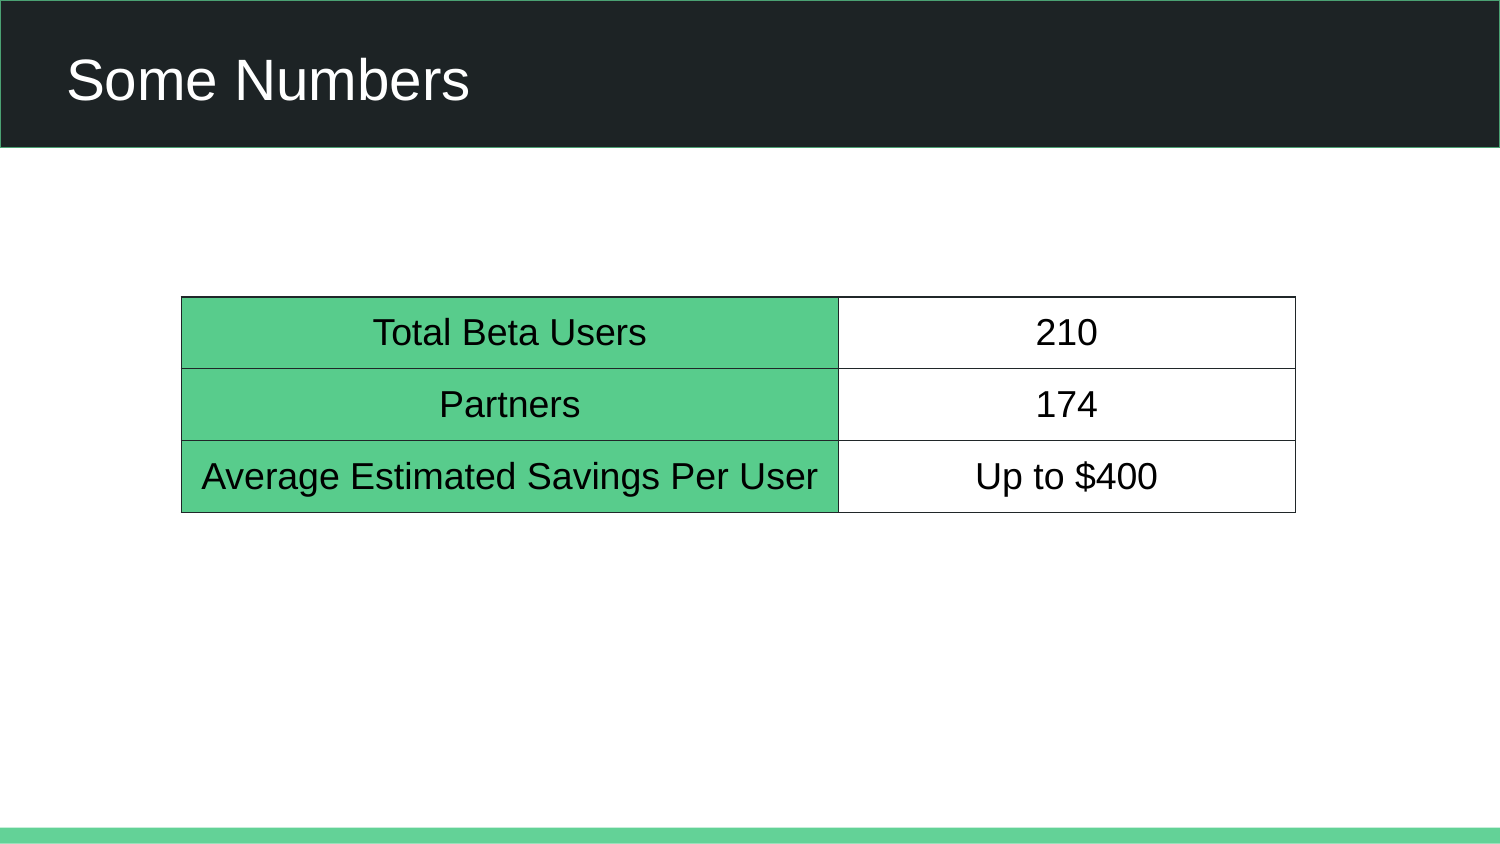

Some Numbers
# Download Wallie TODAY!
| Total Beta Users | 210 |
| --- | --- |
| Partners | 174 |
| Average Estimated Savings Per User | Up to $400 |